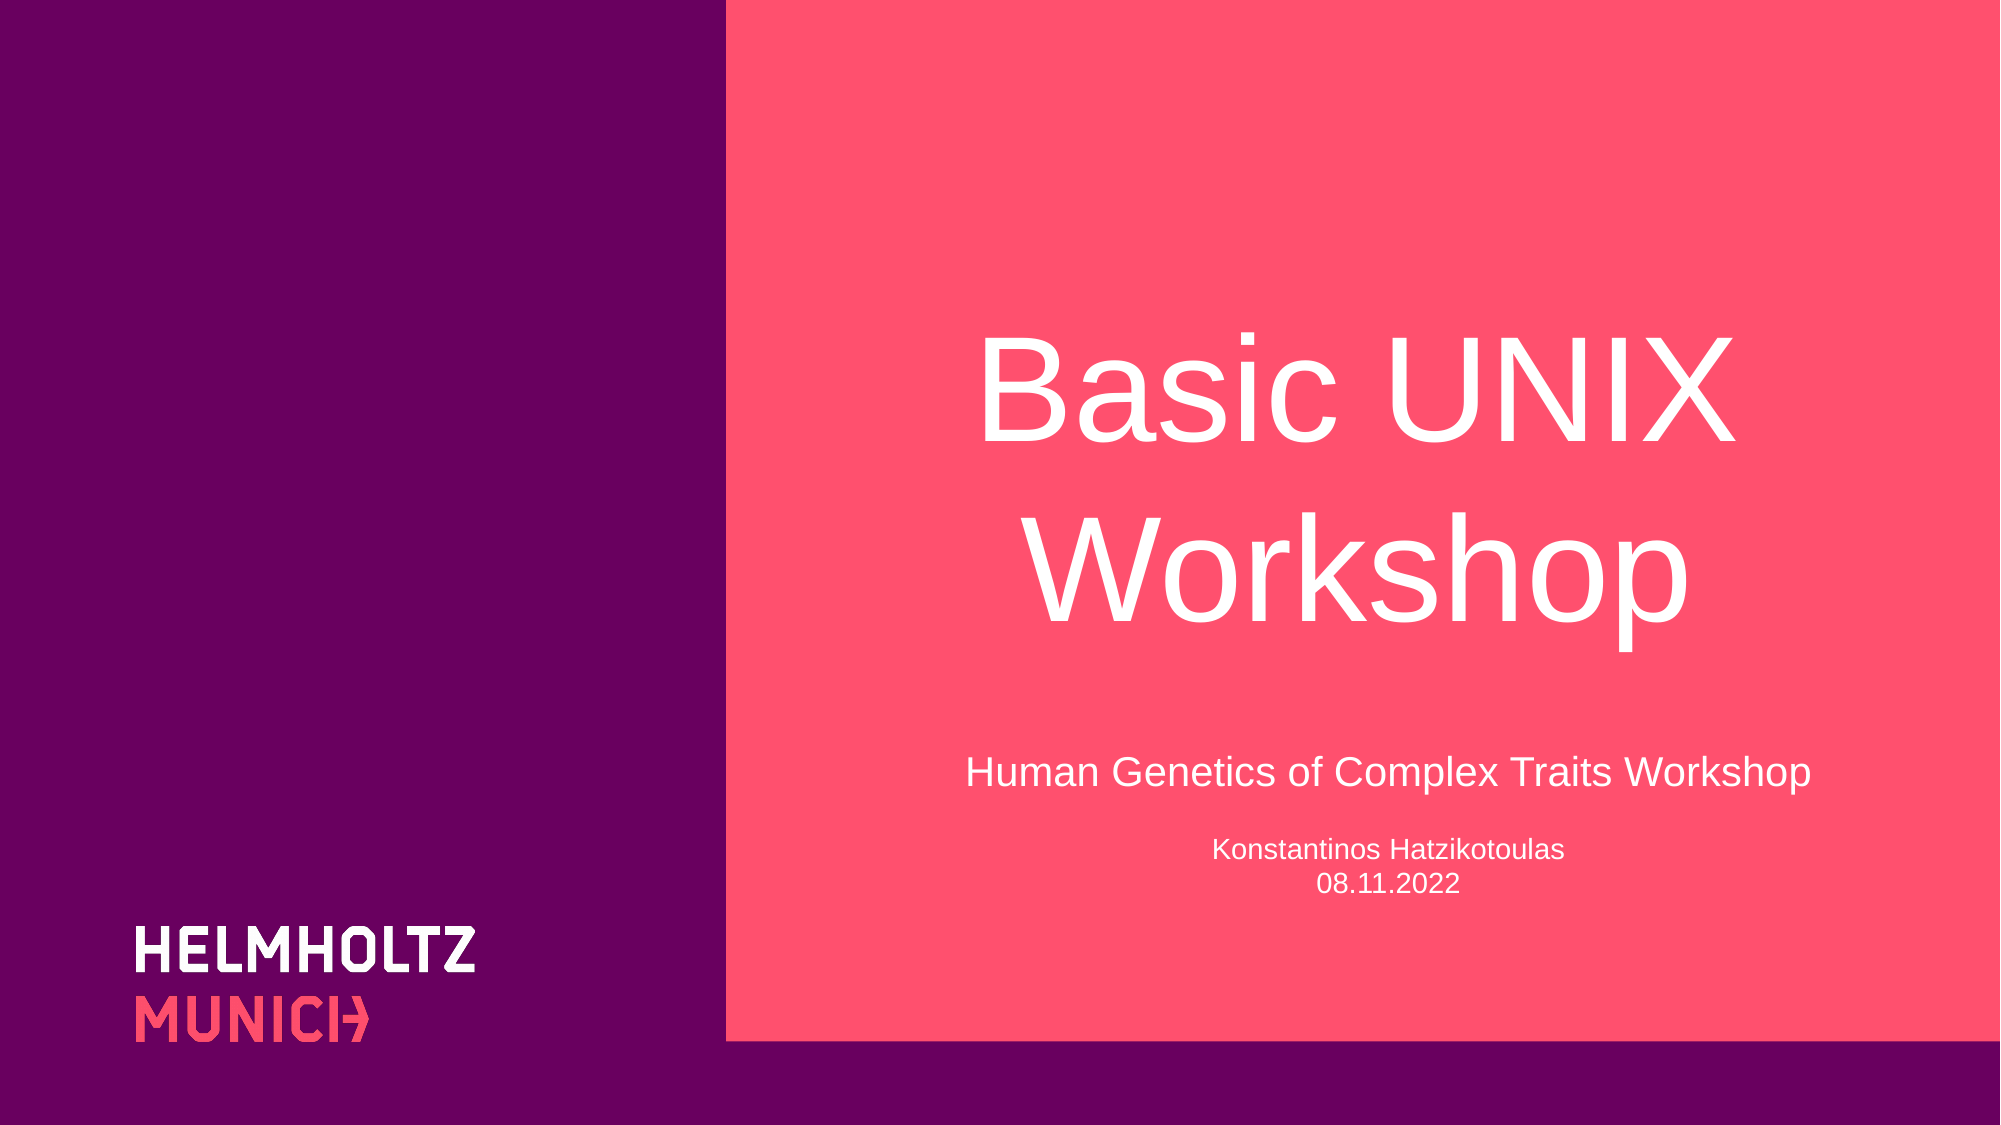

Basic UNIX Workshop

Human Genetics of Complex Traits Workshop

Konstantinos Hatzikotoulas
08.11.2022